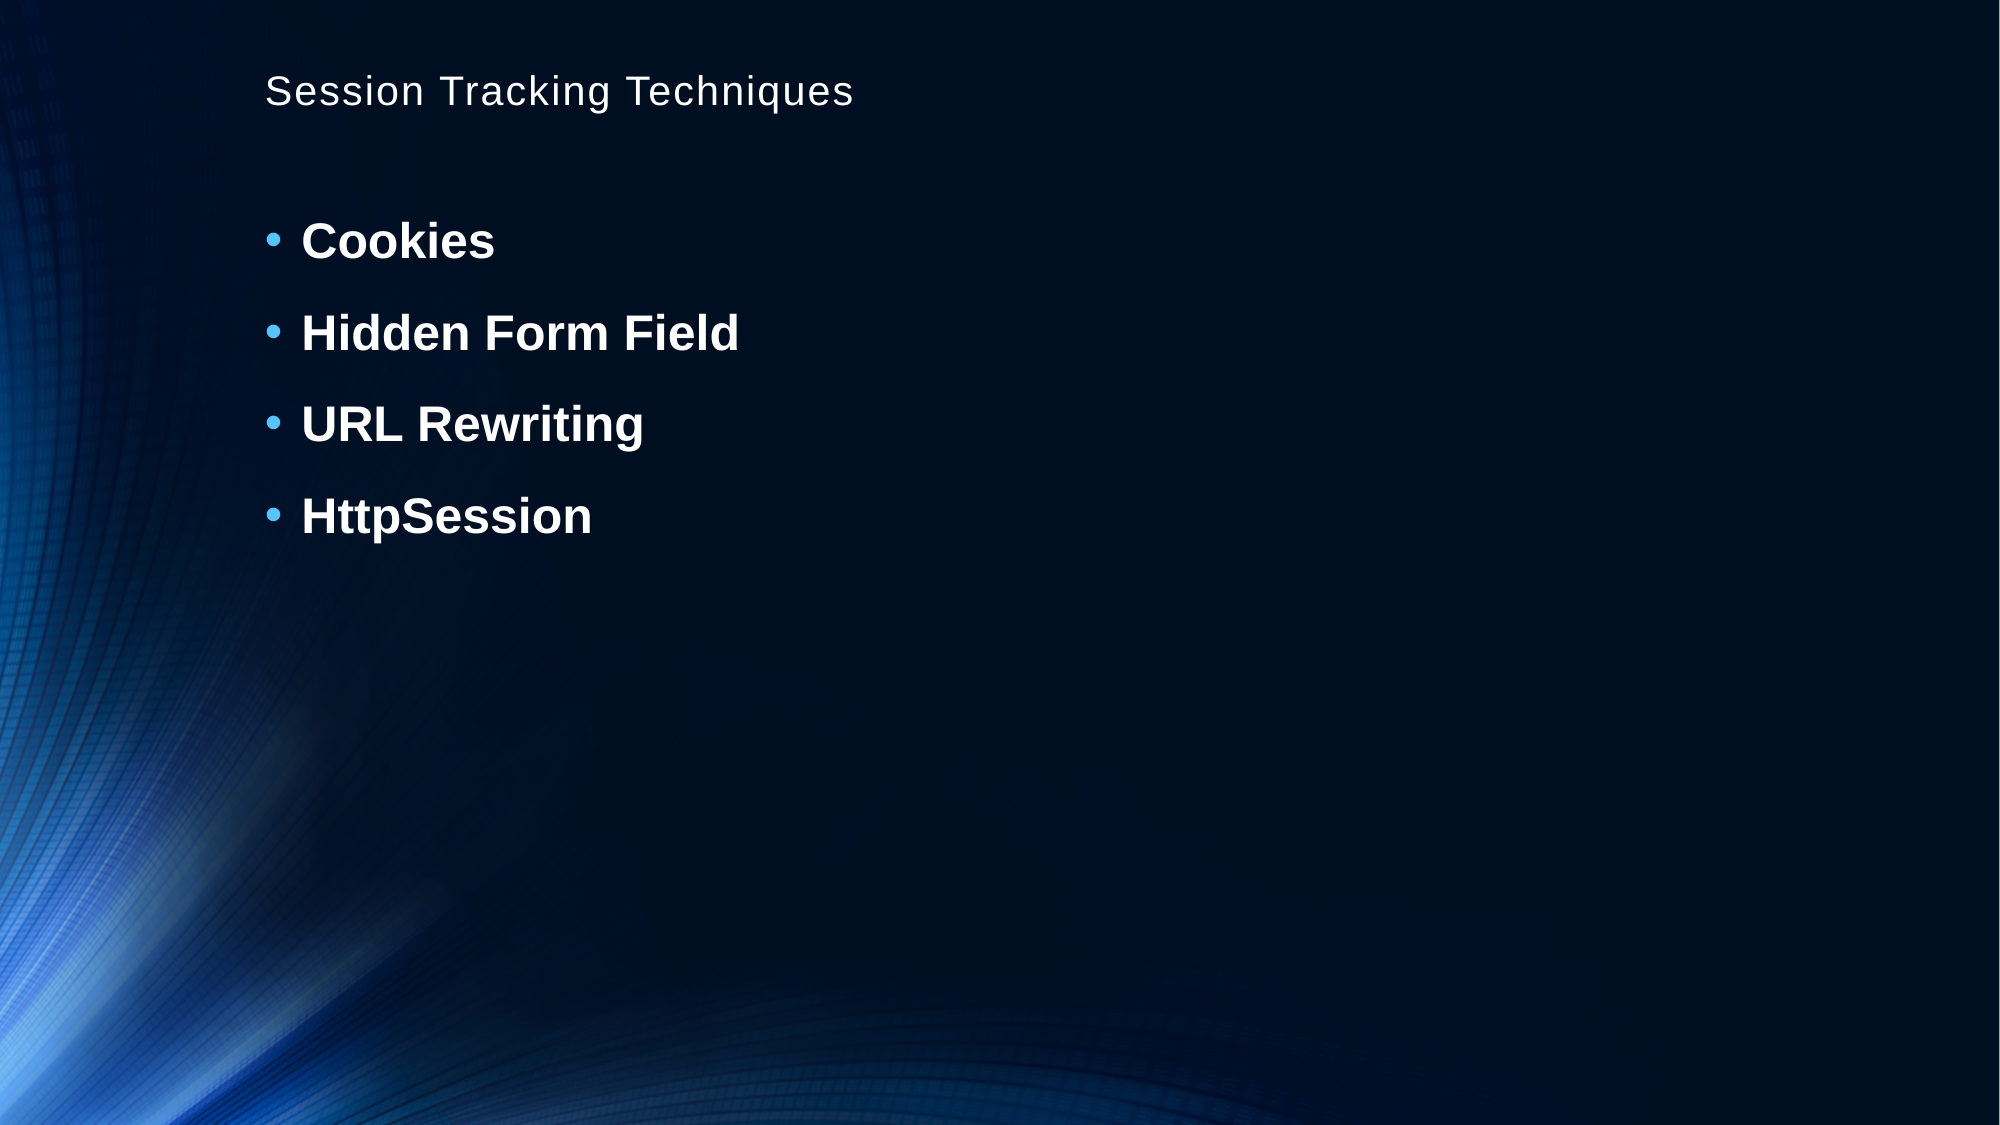

# Session Tracking Techniques
Cookies
Hidden Form Field
URL Rewriting
HttpSession